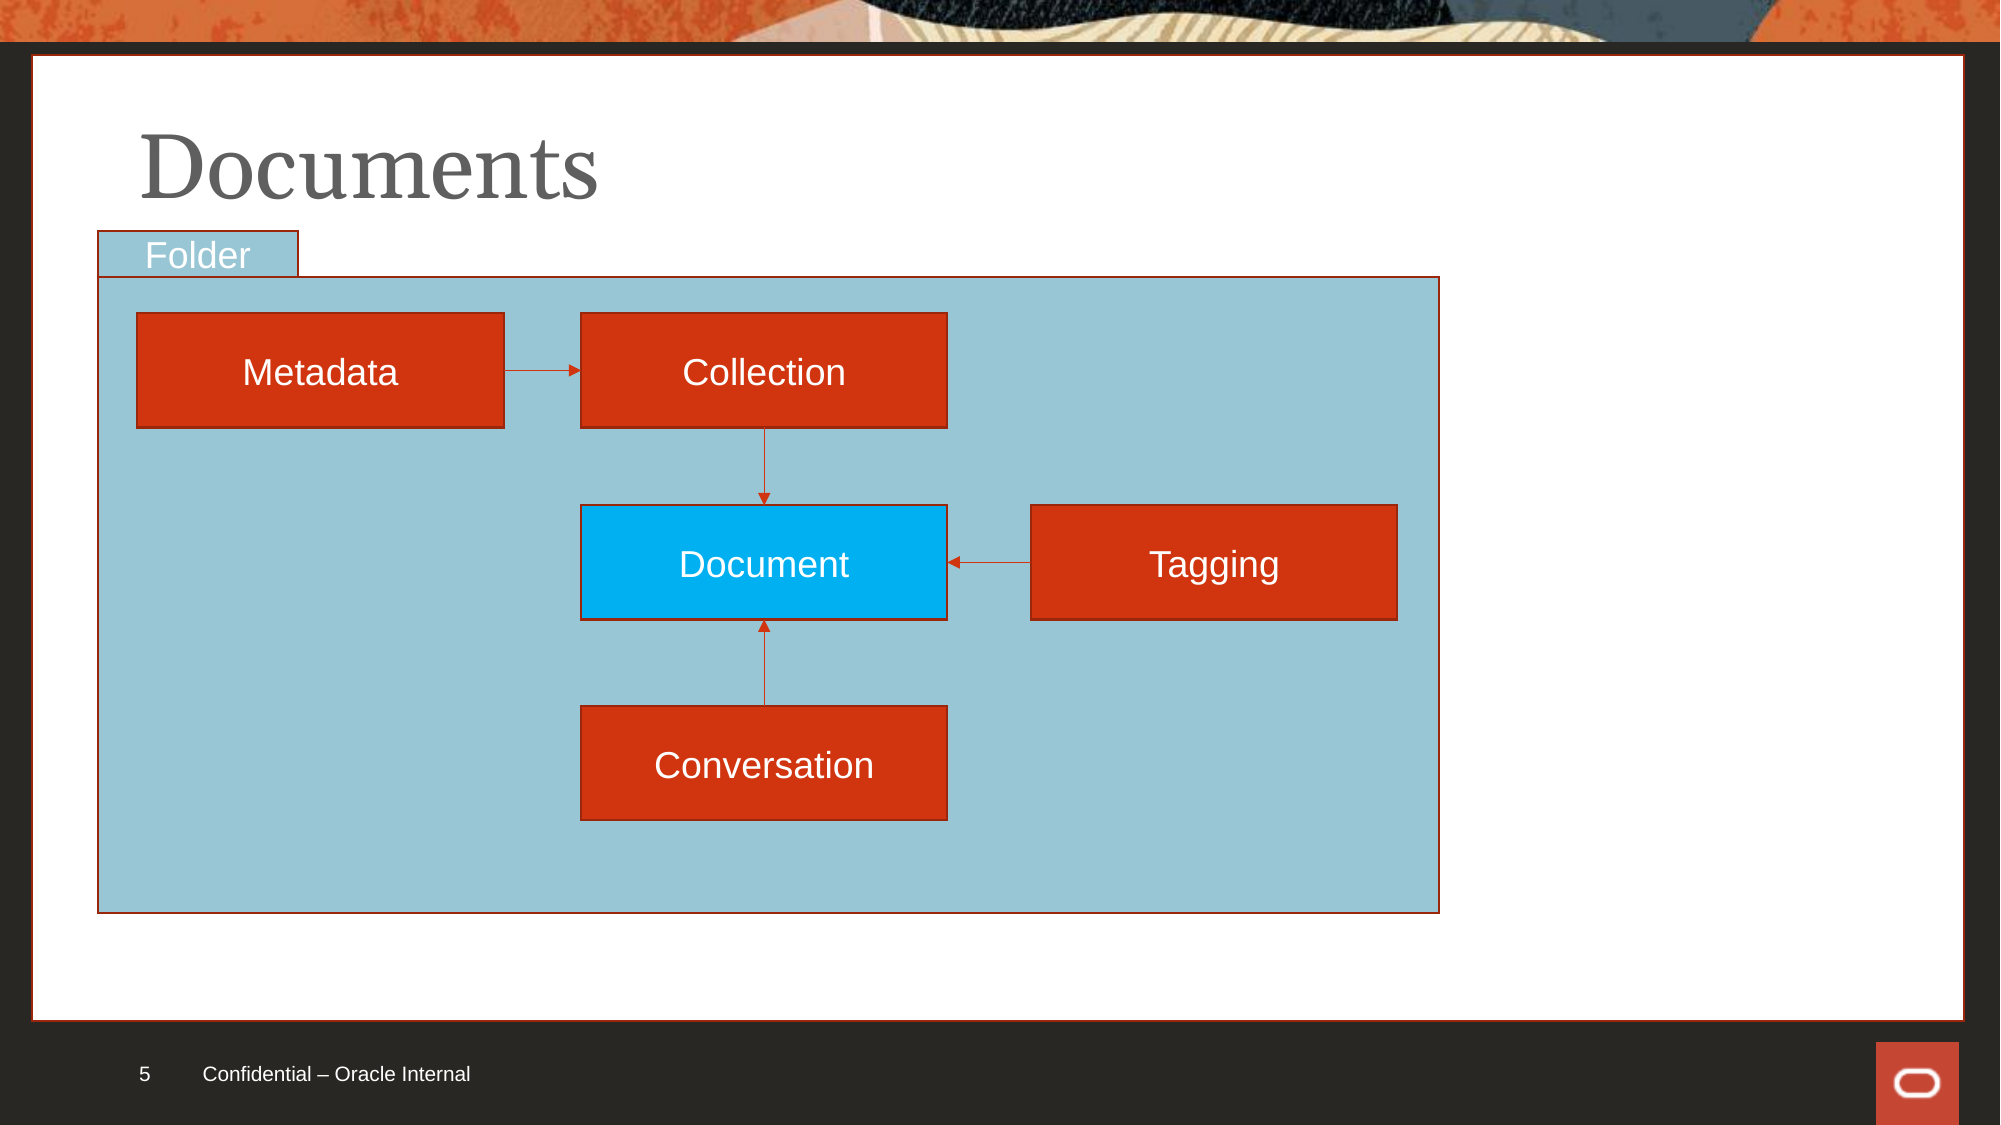

# Documents
Folder

Metadata
Collection
Document
Tagging
Conversation
5
Confidential – Oracle Internal